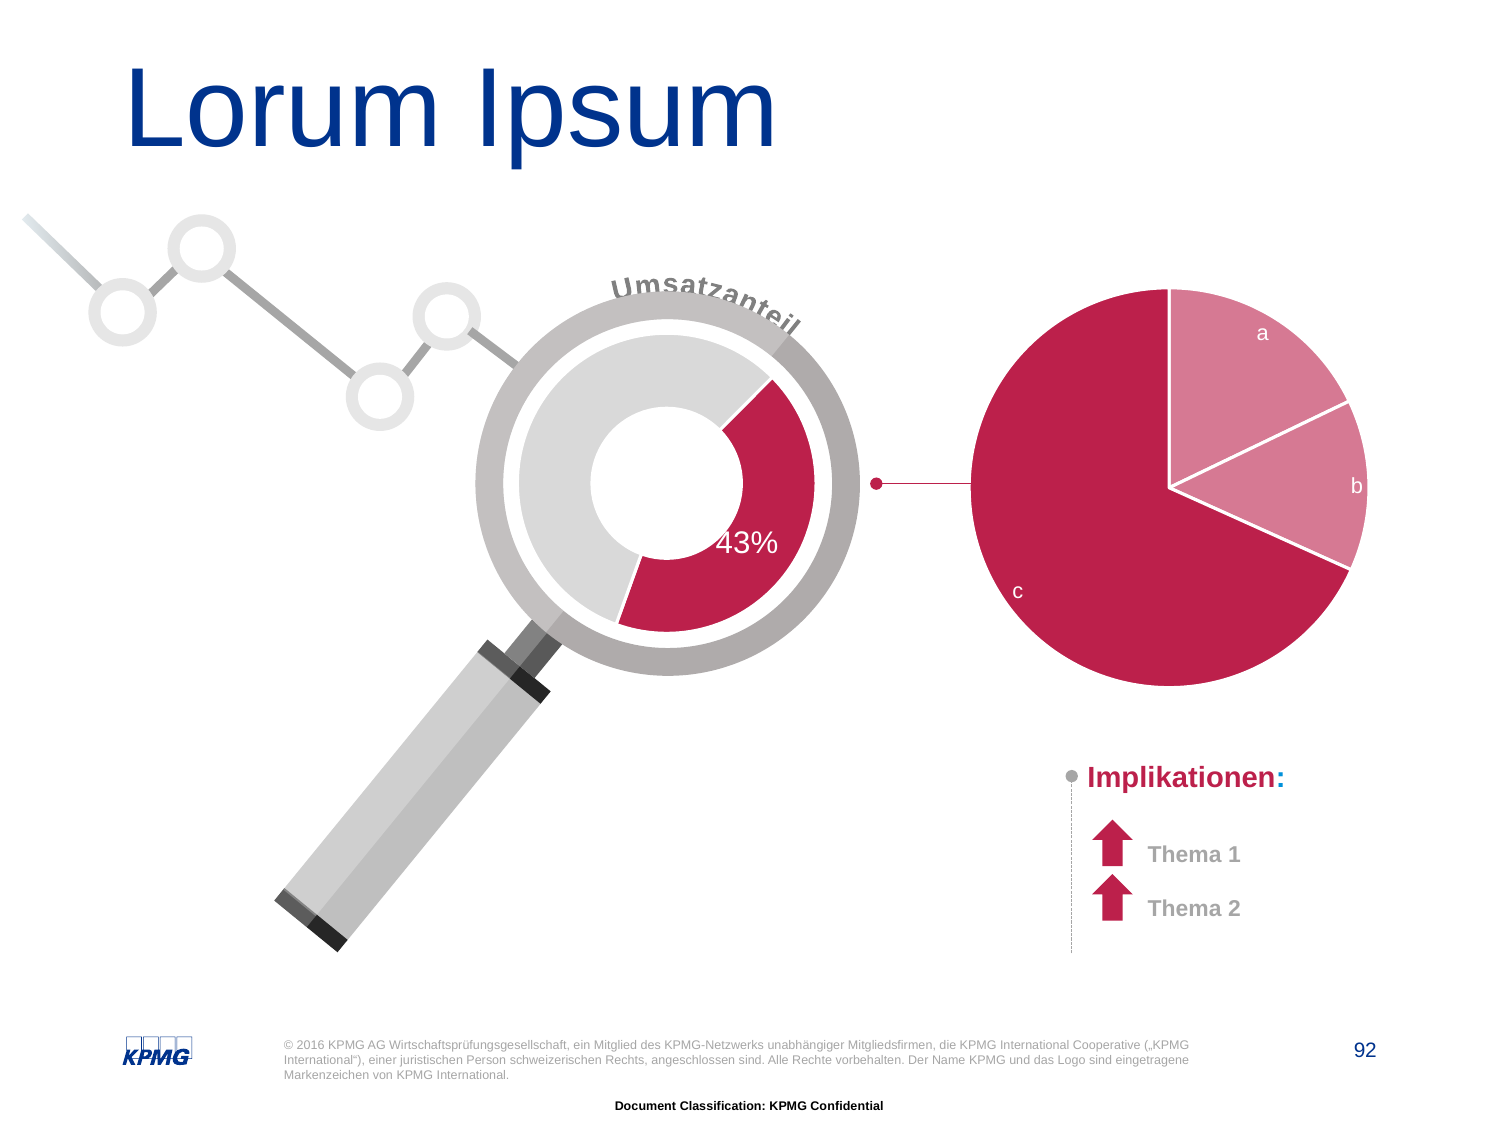

# Lorum Ipsum

Umsatzanteil

### Chart

| Category | Prozent |
|---|---|
| abc | 43.0 |
| Rest | 57.0 |

### Chart

| Category | Sales |
|---|---|
| a | 0.17873147838843167 |
| b | 0.13866802641652146 |
| c | 0.6826004951950467 |
43%
Implikationen:
Thema 1
Thema 2